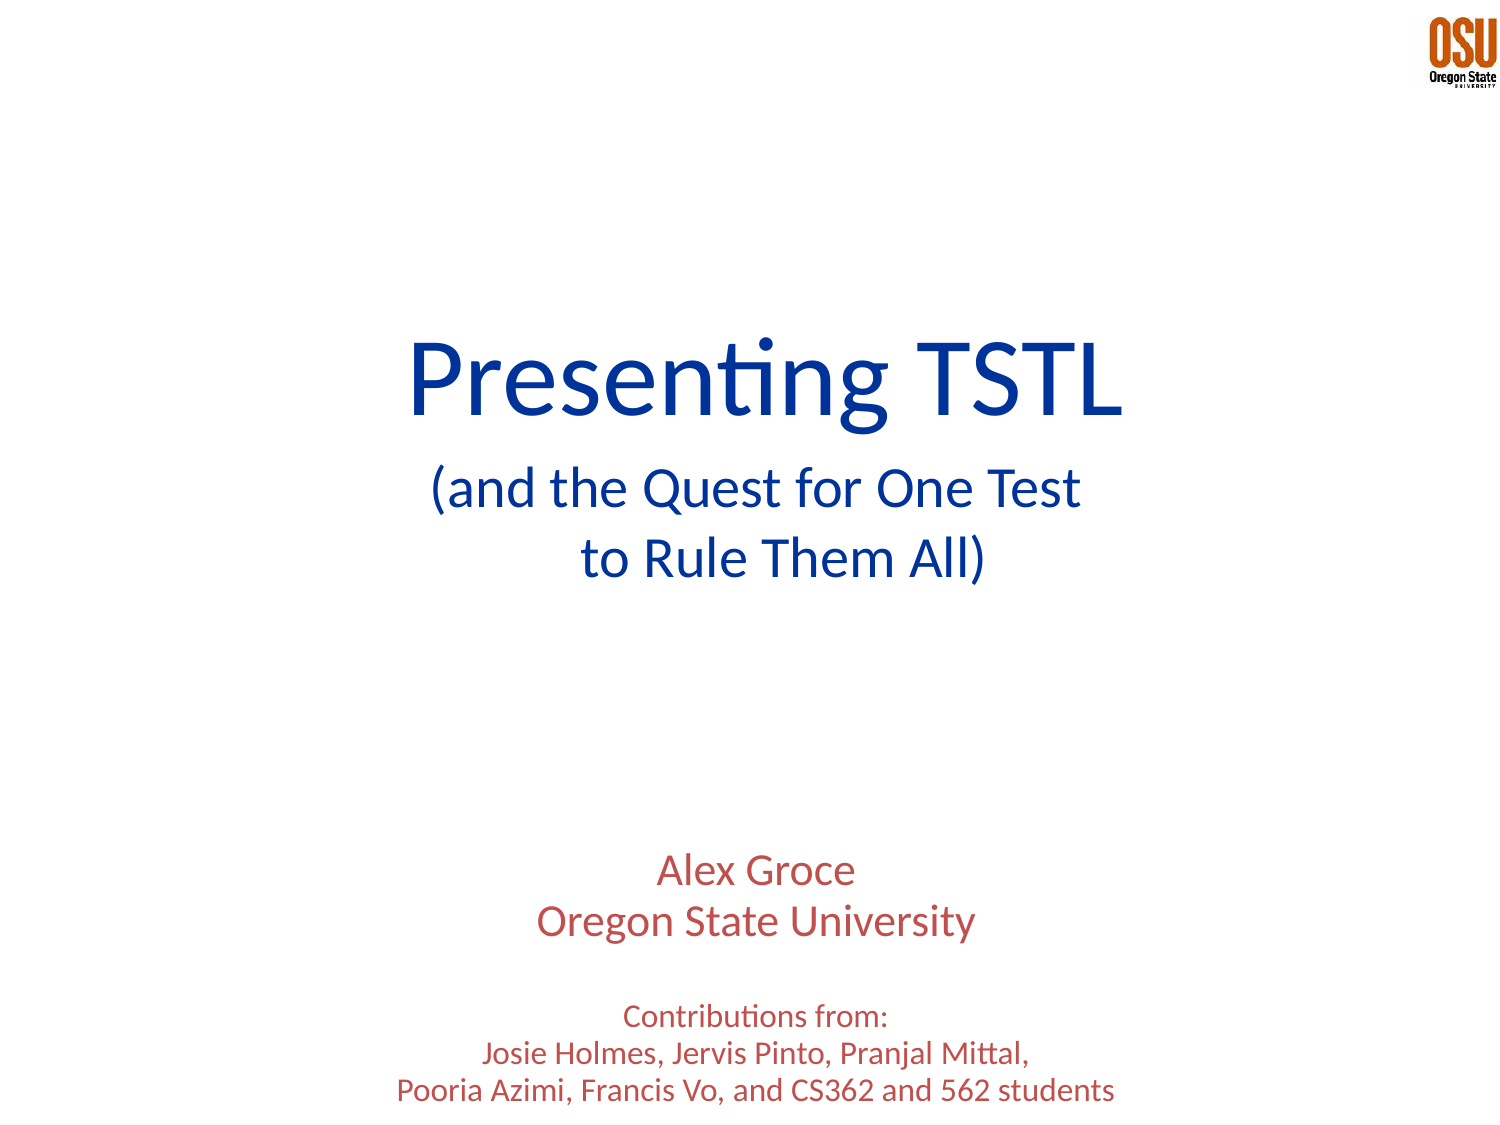

Presenting TSTL
(and the Quest for One Test
to Rule Them All)

Alex Groce
Oregon State University

Contributions from:
Josie Holmes, Jervis Pinto, Pranjal Mittal,
Pooria Azimi, Francis Vo, and CS362 and 562 students